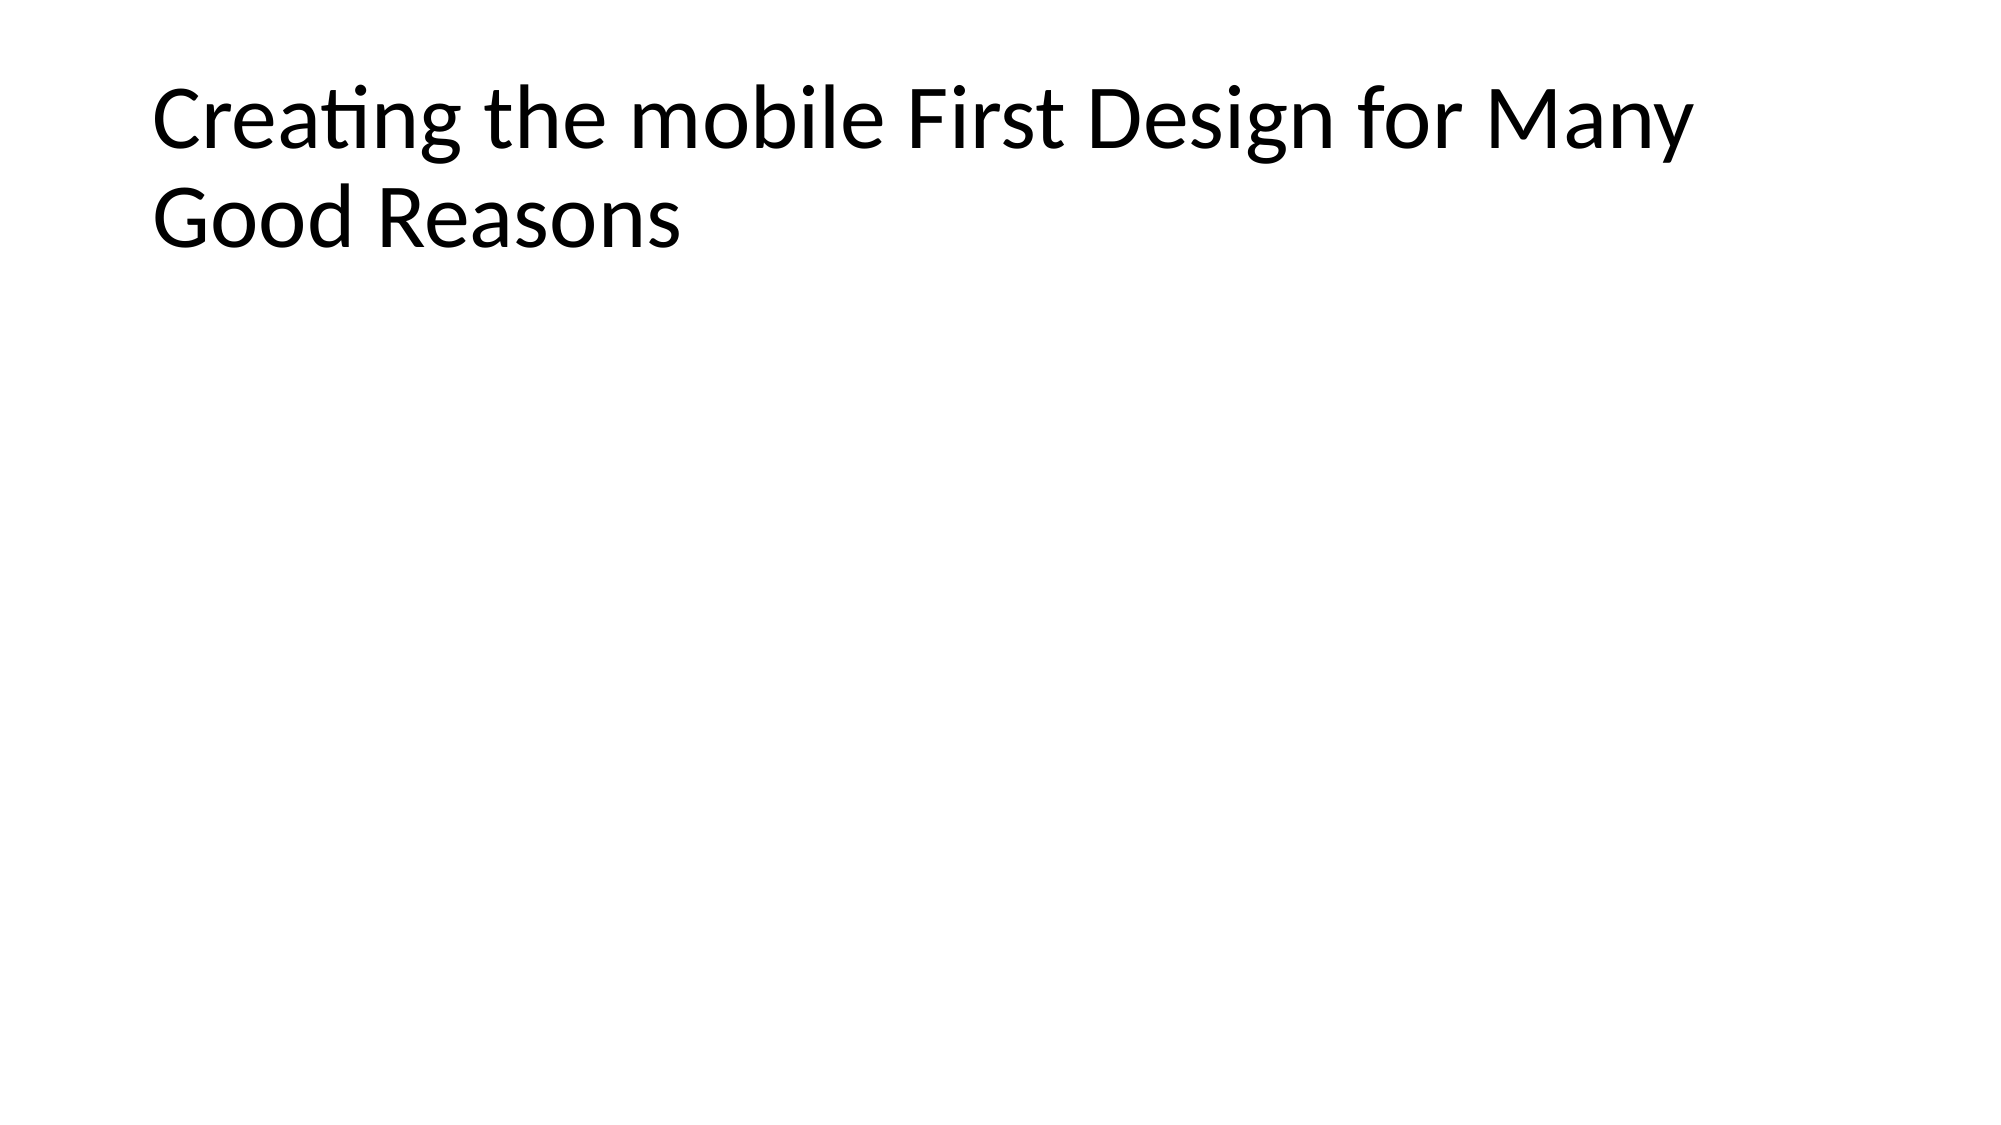

# Creating the mobile First Design for Many Good Reasons